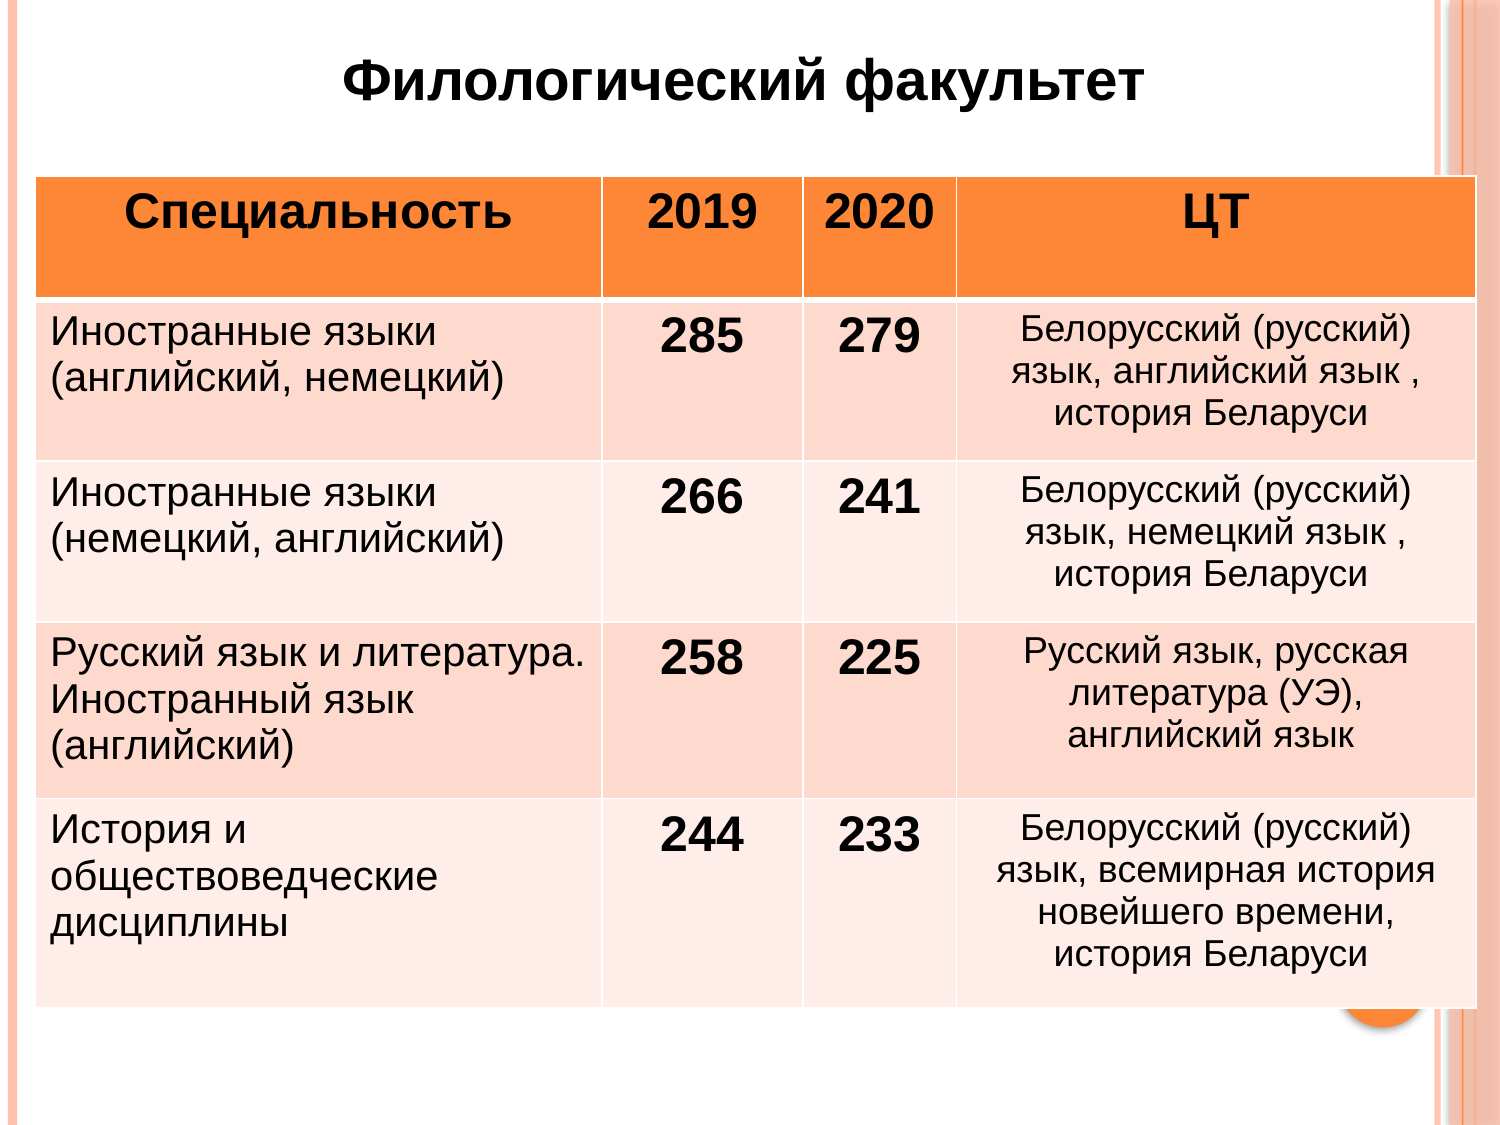

Филологический факультет
| Специальность | 2019 | 2020 | ЦТ |
| --- | --- | --- | --- |
| Иностранные языки (английский, немецкий) | 285 | 279 | Белорусский (русский) язык, английский язык , история Беларуси |
| Иностранные языки (немецкий, английский) | 266 | 241 | Белорусский (русский) язык, немецкий язык , история Беларуси |
| Русский язык и литература. Иностранный язык (английский) | 258 | 225 | Русский язык, русская литература (УЭ), английский язык |
| История и обществоведческие дисциплины | 244 | 233 | Белорусский (русский) язык, всемирная история новейшего времени, история Беларуси |